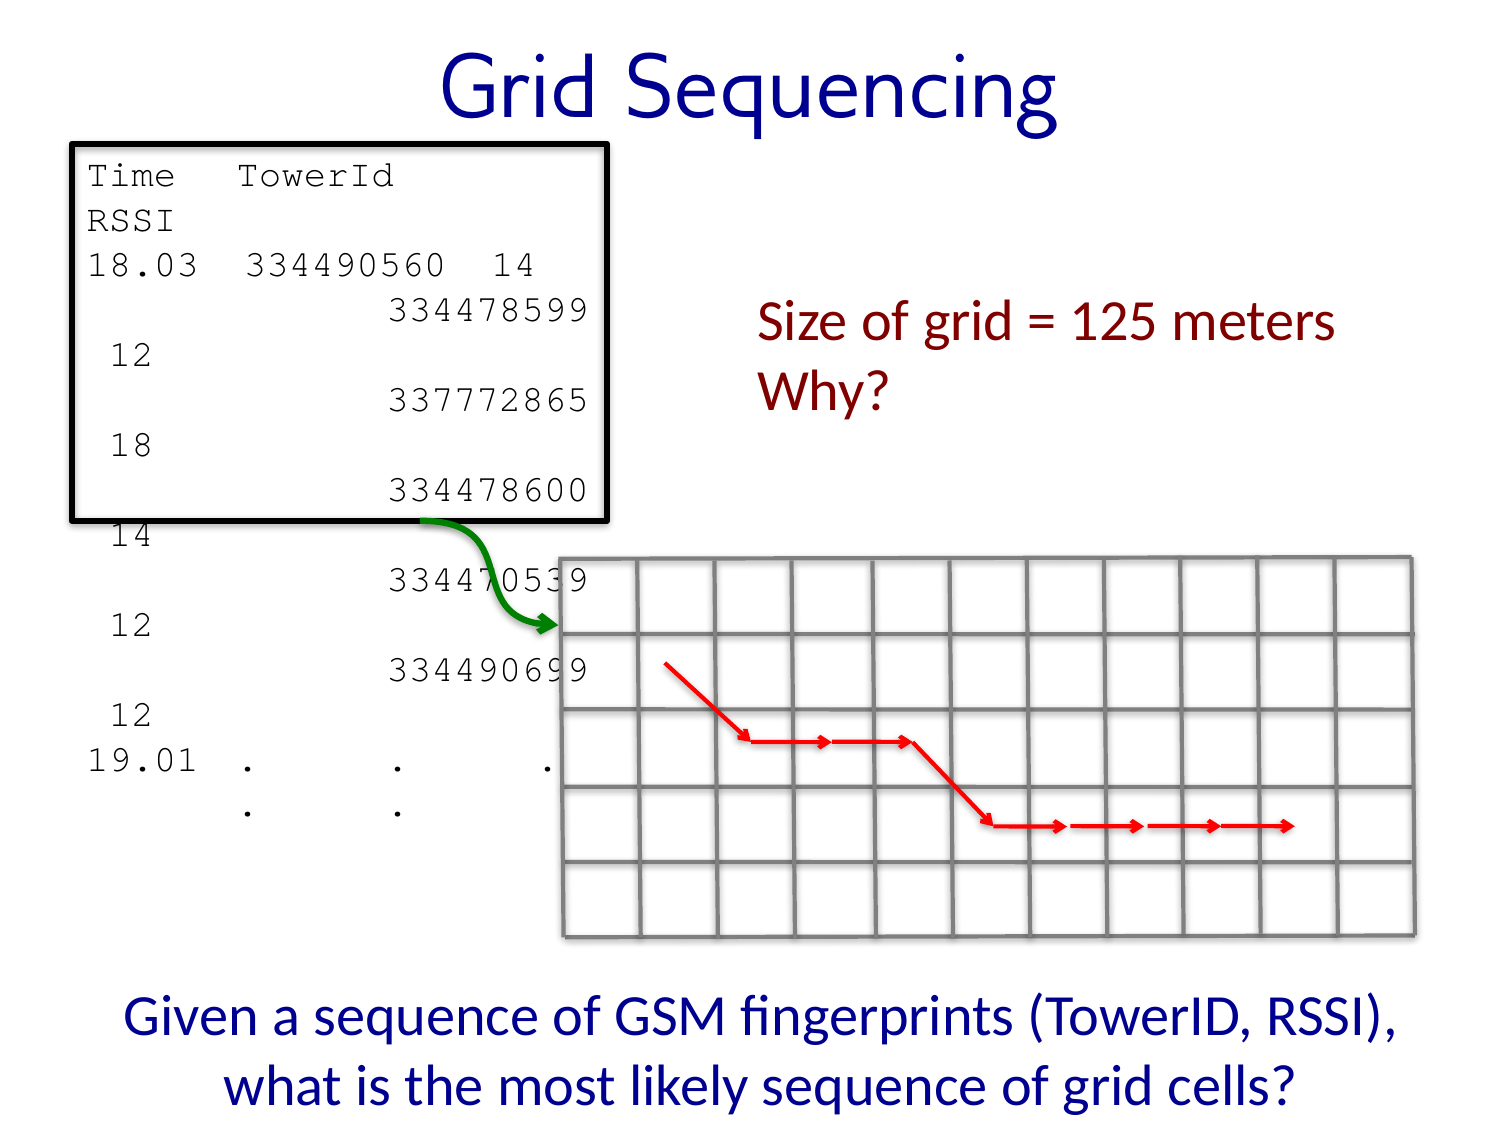

# Grid Sequencing
Time	TowerId 	RSSI
18.03  334490560  14
		334478599  12
		337772865  18
		334478600  14
		334470539  12
		334490699  12
19.01	.	.	.	.	.

Size of grid = 125 meters
Why?
Given a sequence of GSM fingerprints (TowerID, RSSI),
what is the most likely sequence of grid cells?